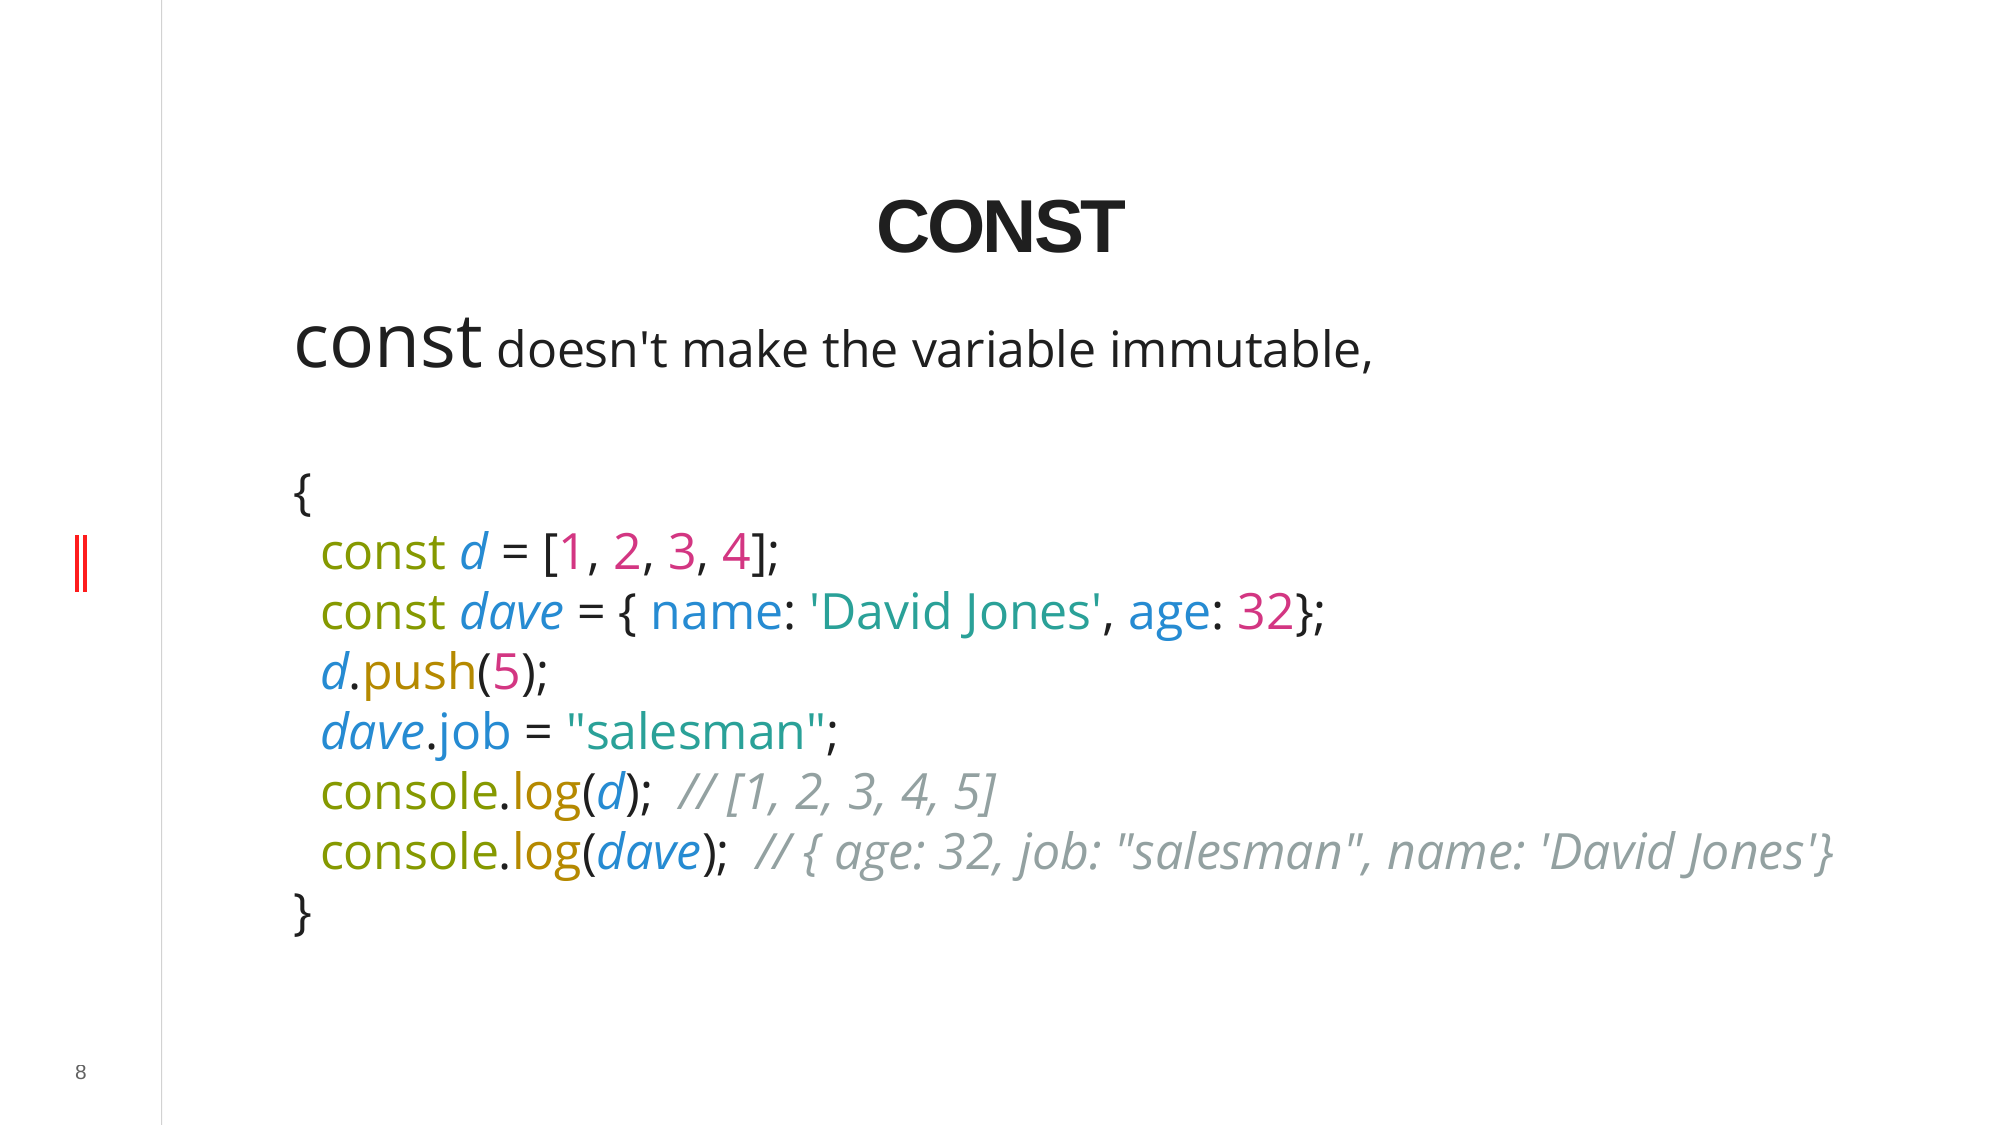

# CONST
const doesn't make the variable immutable,
{
  const d = [1, 2, 3, 4];
  const dave = { name: 'David Jones', age: 32};
  d.push(5);
  dave.job = "salesman";
  console.log(d);  // [1, 2, 3, 4, 5]
  console.log(dave);  // { age: 32, job: "salesman", name: 'David Jones'}
}
8